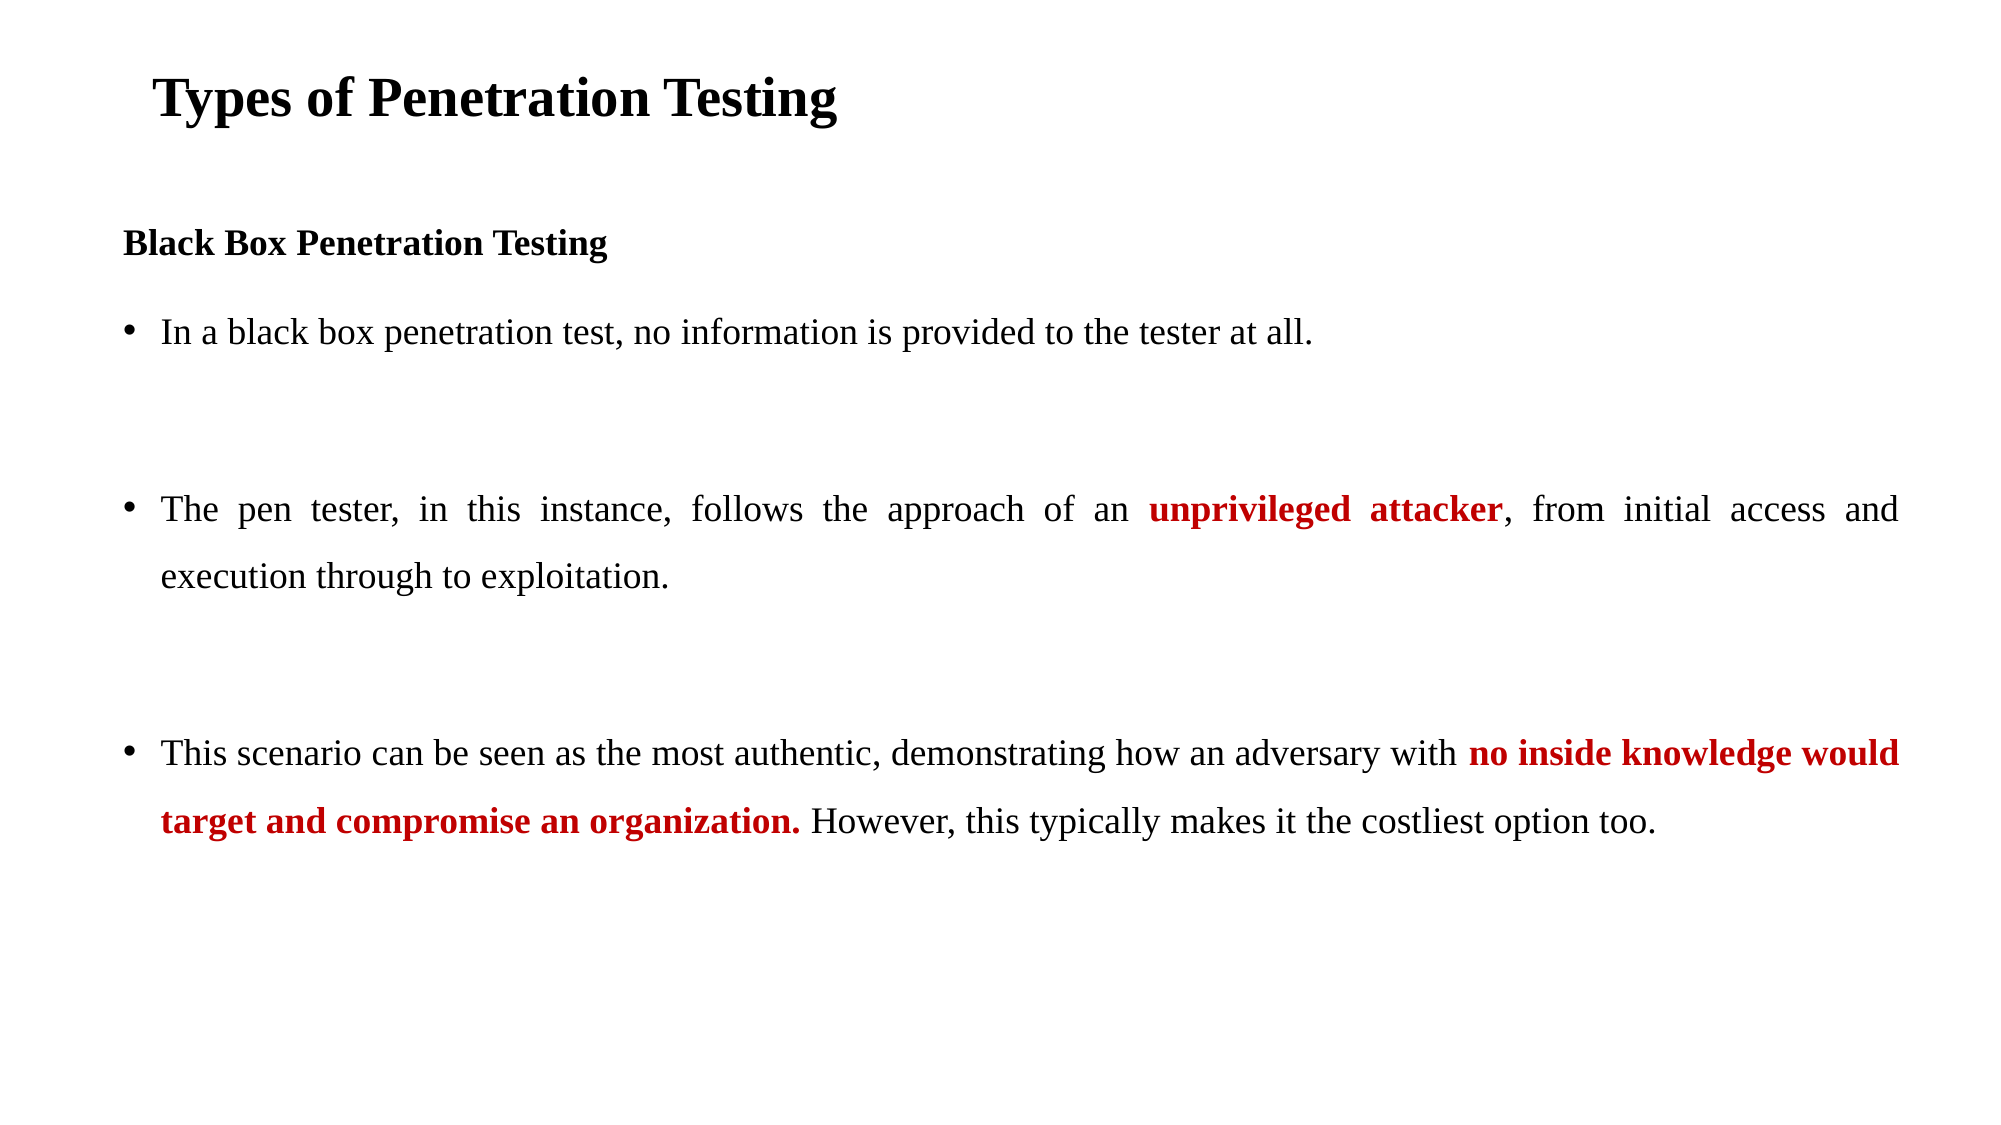

# Types of Penetration Testing

Black Box Penetration Testing
In a black box penetration test, no information is provided to the tester at all.

The pen tester, in this instance, follows the approach of an unprivileged attacker, from initial access and execution through to exploitation.

This scenario can be seen as the most authentic, demonstrating how an adversary with no inside knowledge would target and compromise an organization. However, this typically makes it the costliest option too.